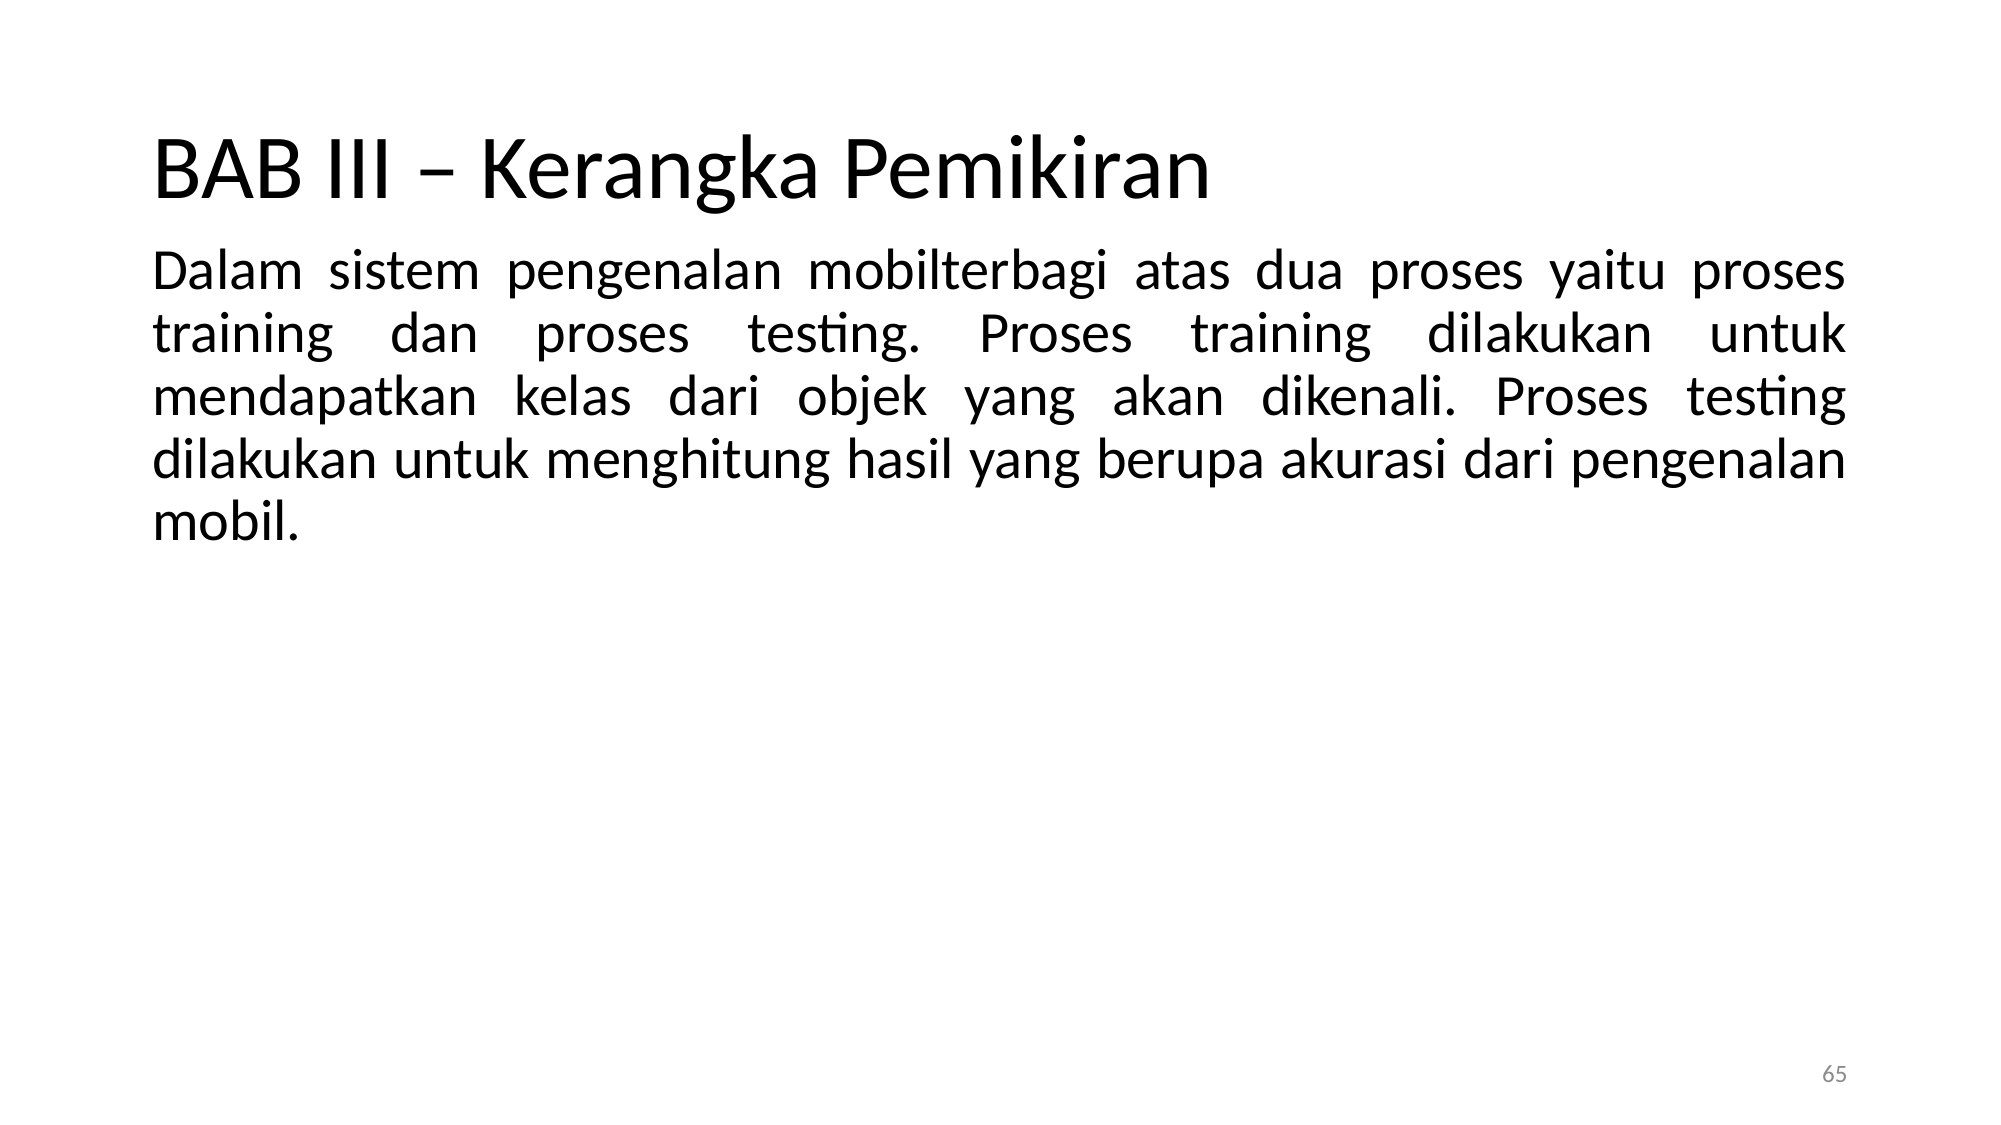

BAB III – Kerangka Pemikiran
Dalam sistem pengenalan mobilterbagi atas dua proses yaitu proses training dan proses testing. Proses training dilakukan untuk mendapatkan kelas dari objek yang akan dikenali. Proses testing dilakukan untuk menghitung hasil yang berupa akurasi dari pengenalan mobil.
65